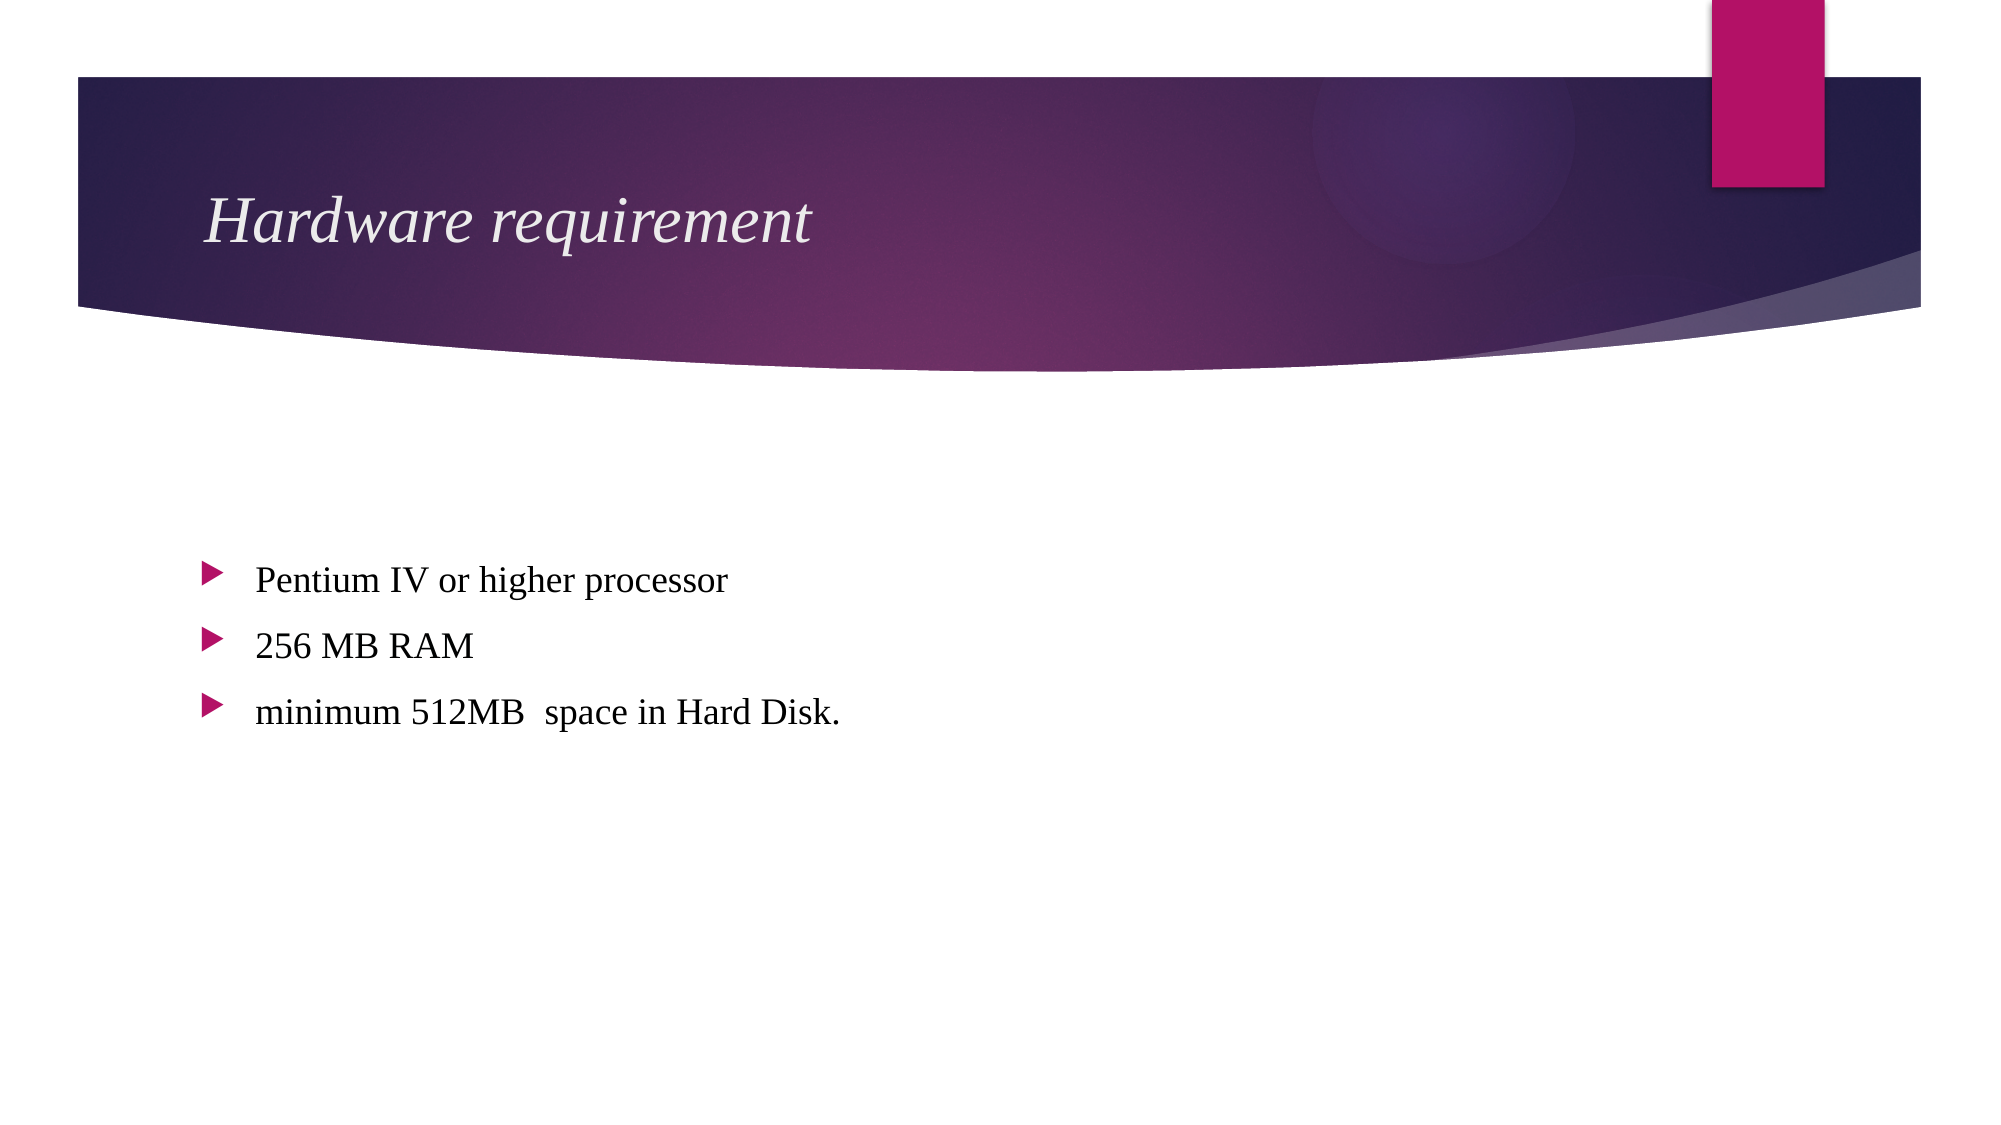

# Hardware requirement
Pentium IV or higher processor
256 MB RAM
minimum 512MB  space in Hard Disk.